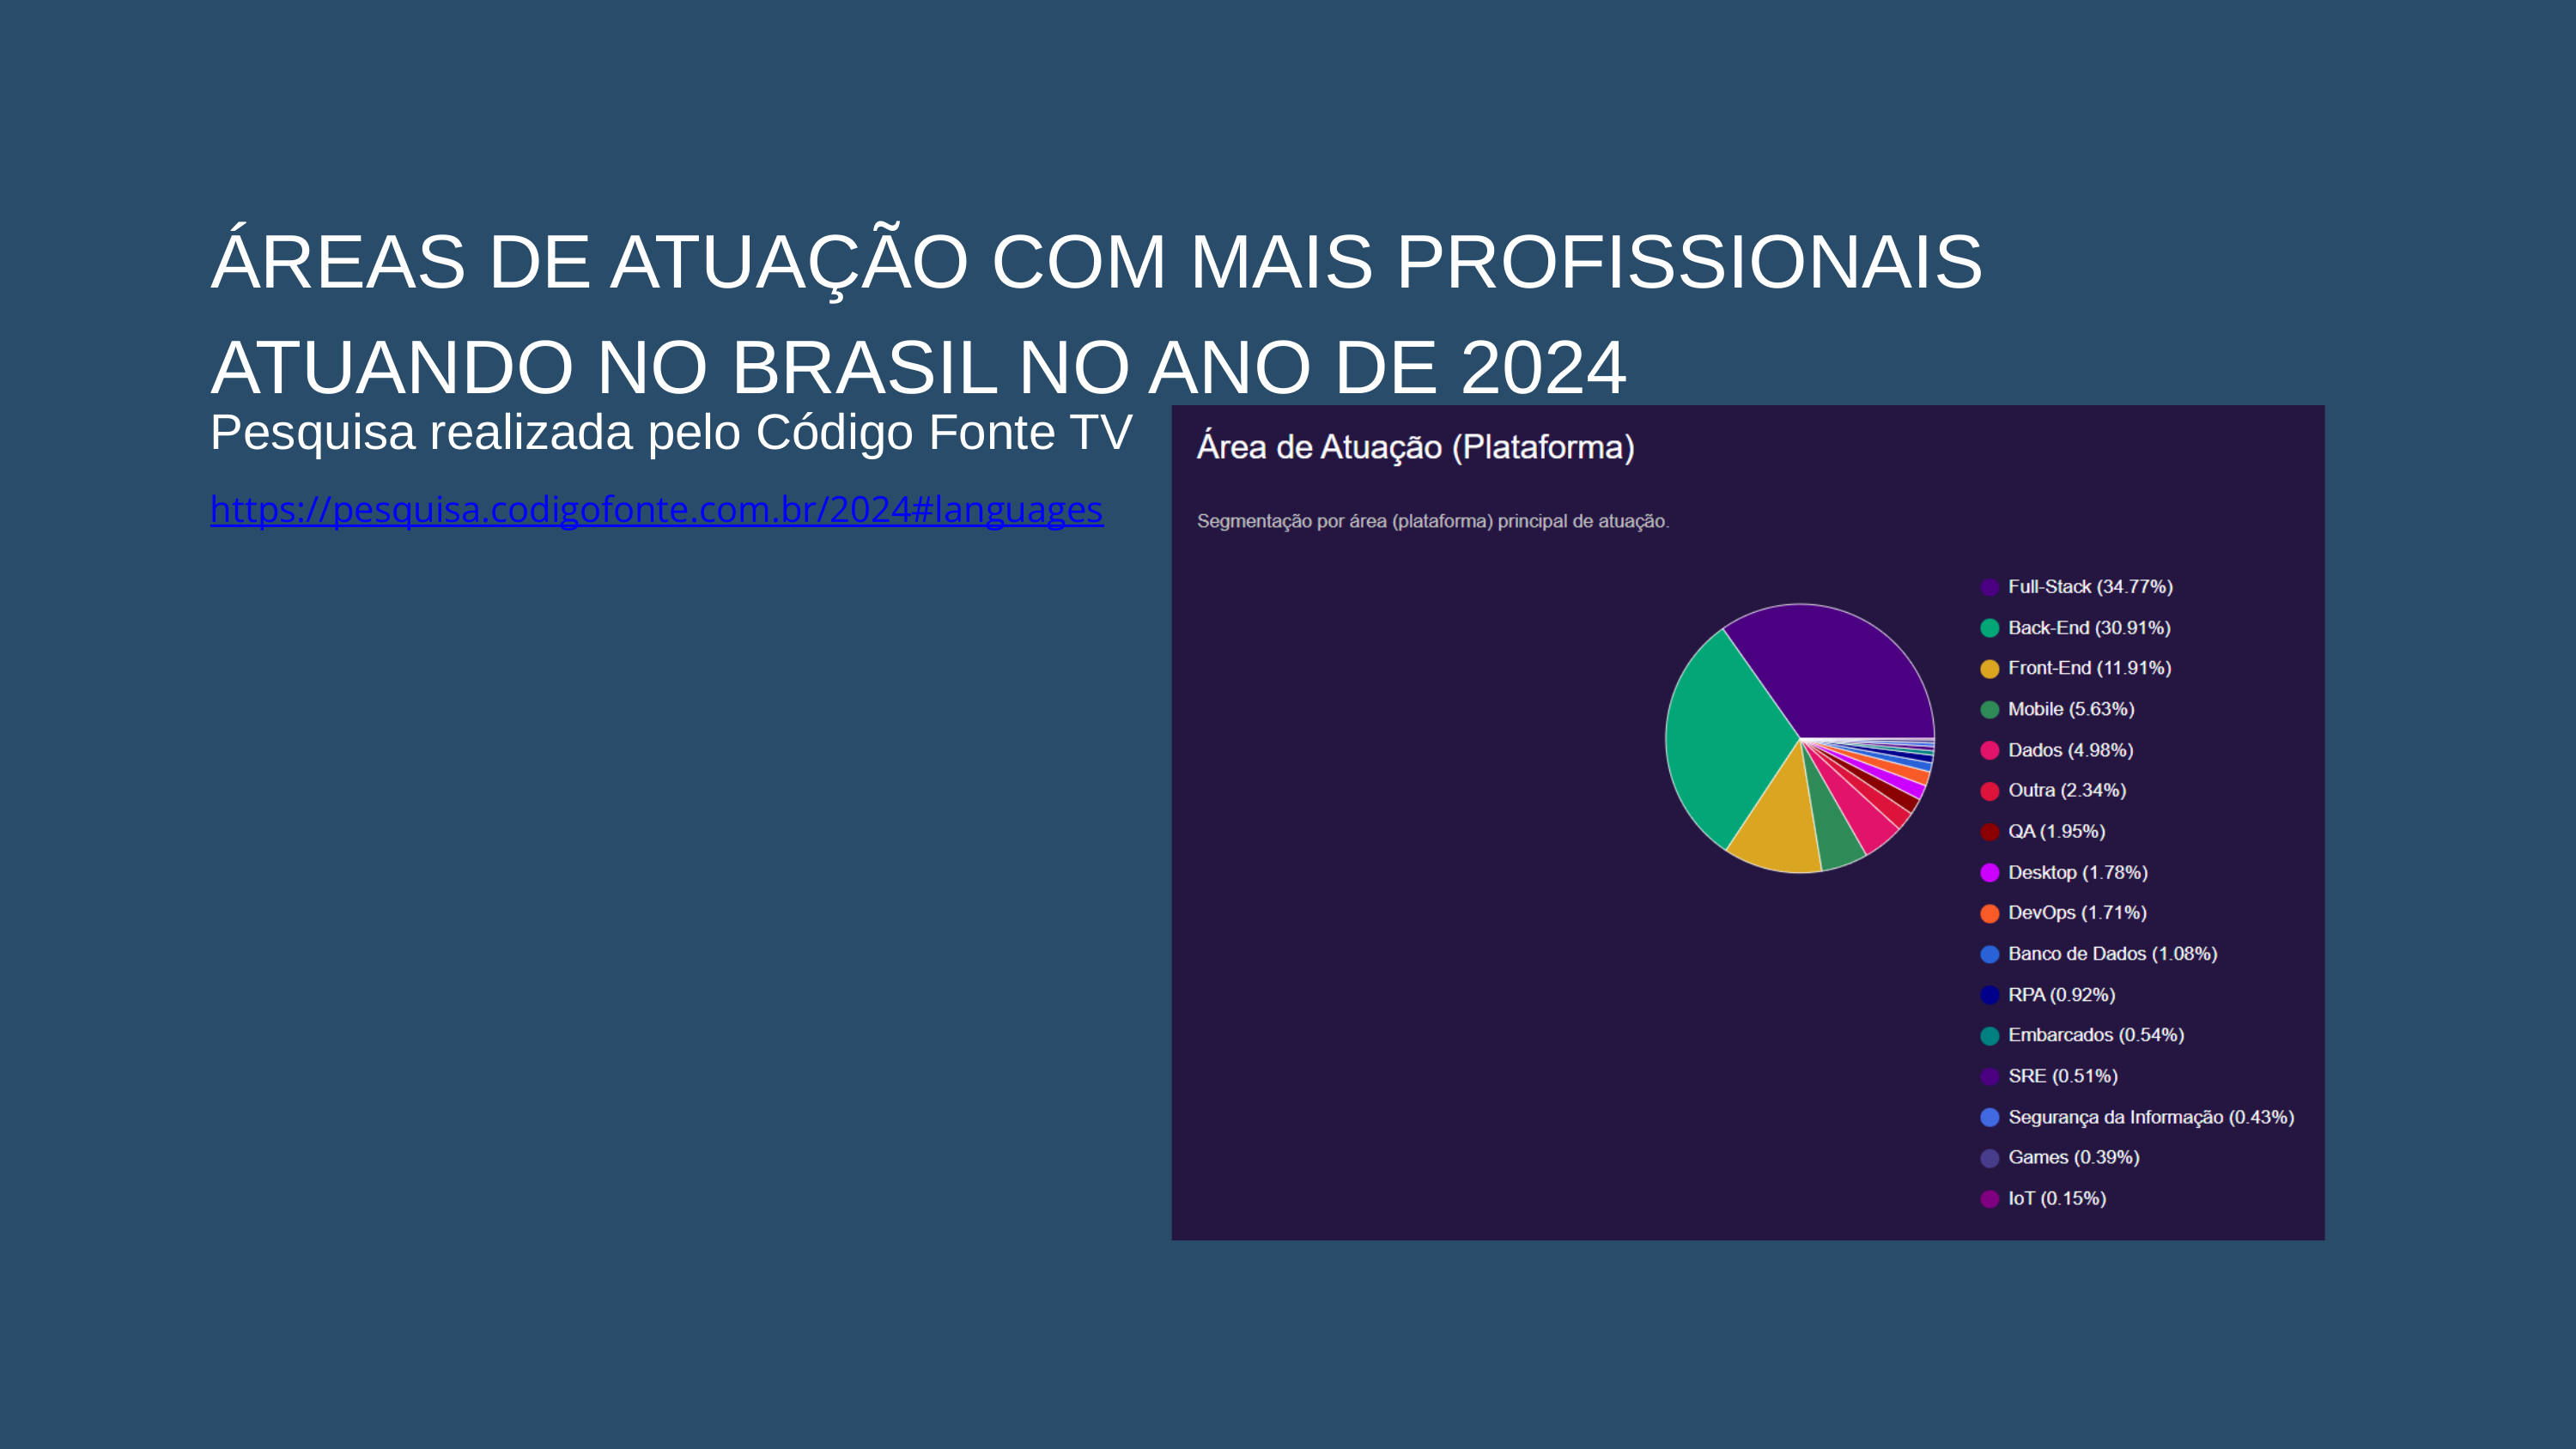

ÁREAS DE ATUAÇÃO COM MAIS PROFISSIONAIS ATUANDO NO BRASIL NO ANO DE 2024
Pesquisa realizada pelo Código Fonte TV

https://pesquisa.codigofonte.com.br/2024#languages